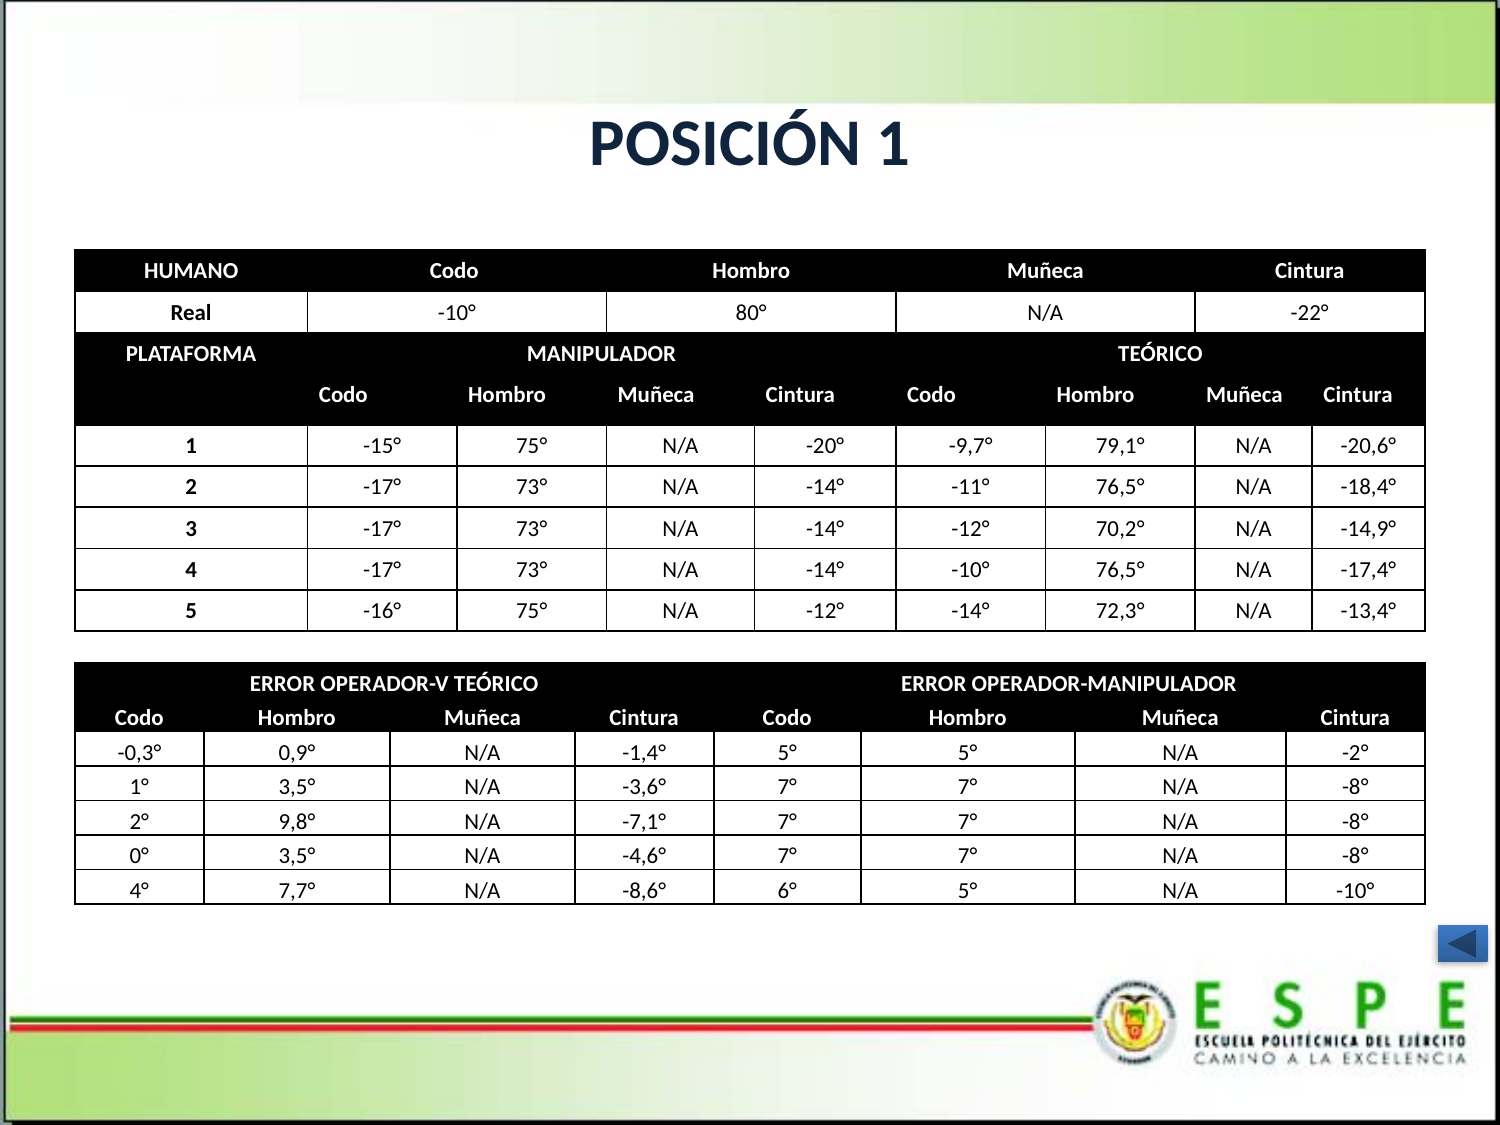

# POSICIÓN 1
| HUMANO | Codo |  | Hombro |  | Muñeca |  | Cintura |  |
| --- | --- | --- | --- | --- | --- | --- | --- | --- |
| Real | -10° |  | 80° |  | N/A |  | -22° |  |
| PLATAFORMA | MANIPULADOR |  |  |  | TEÓRICO |  |  |  |
|  | Codo | Hombro | Muñeca | Cintura | Codo | Hombro | Muñeca | Cintura |
| 1 | -15° | 75° | N/A | -20° | -9,7° | 79,1° | N/A | -20,6° |
| 2 | -17° | 73° | N/A | -14° | -11° | 76,5° | N/A | -18,4° |
| 3 | -17° | 73° | N/A | -14° | -12° | 70,2° | N/A | -14,9° |
| 4 | -17° | 73° | N/A | -14° | -10° | 76,5° | N/A | -17,4° |
| 5 | -16° | 75° | N/A | -12° | -14° | 72,3° | N/A | -13,4° |
| ERROR OPERADOR-V TEÓRICO |  |  |  | ERROR OPERADOR-MANIPULADOR |  |  |  |
| --- | --- | --- | --- | --- | --- | --- | --- |
| Codo | Hombro | Muñeca | Cintura | Codo | Hombro | Muñeca | Cintura |
| -0,3° | 0,9° | N/A | -1,4° | 5° | 5° | N/A | -2° |
| 1° | 3,5° | N/A | -3,6° | 7° | 7° | N/A | -8° |
| 2° | 9,8° | N/A | -7,1° | 7° | 7° | N/A | -8° |
| 0° | 3,5° | N/A | -4,6° | 7° | 7° | N/A | -8° |
| 4° | 7,7° | N/A | -8,6° | 6° | 5° | N/A | -10° |